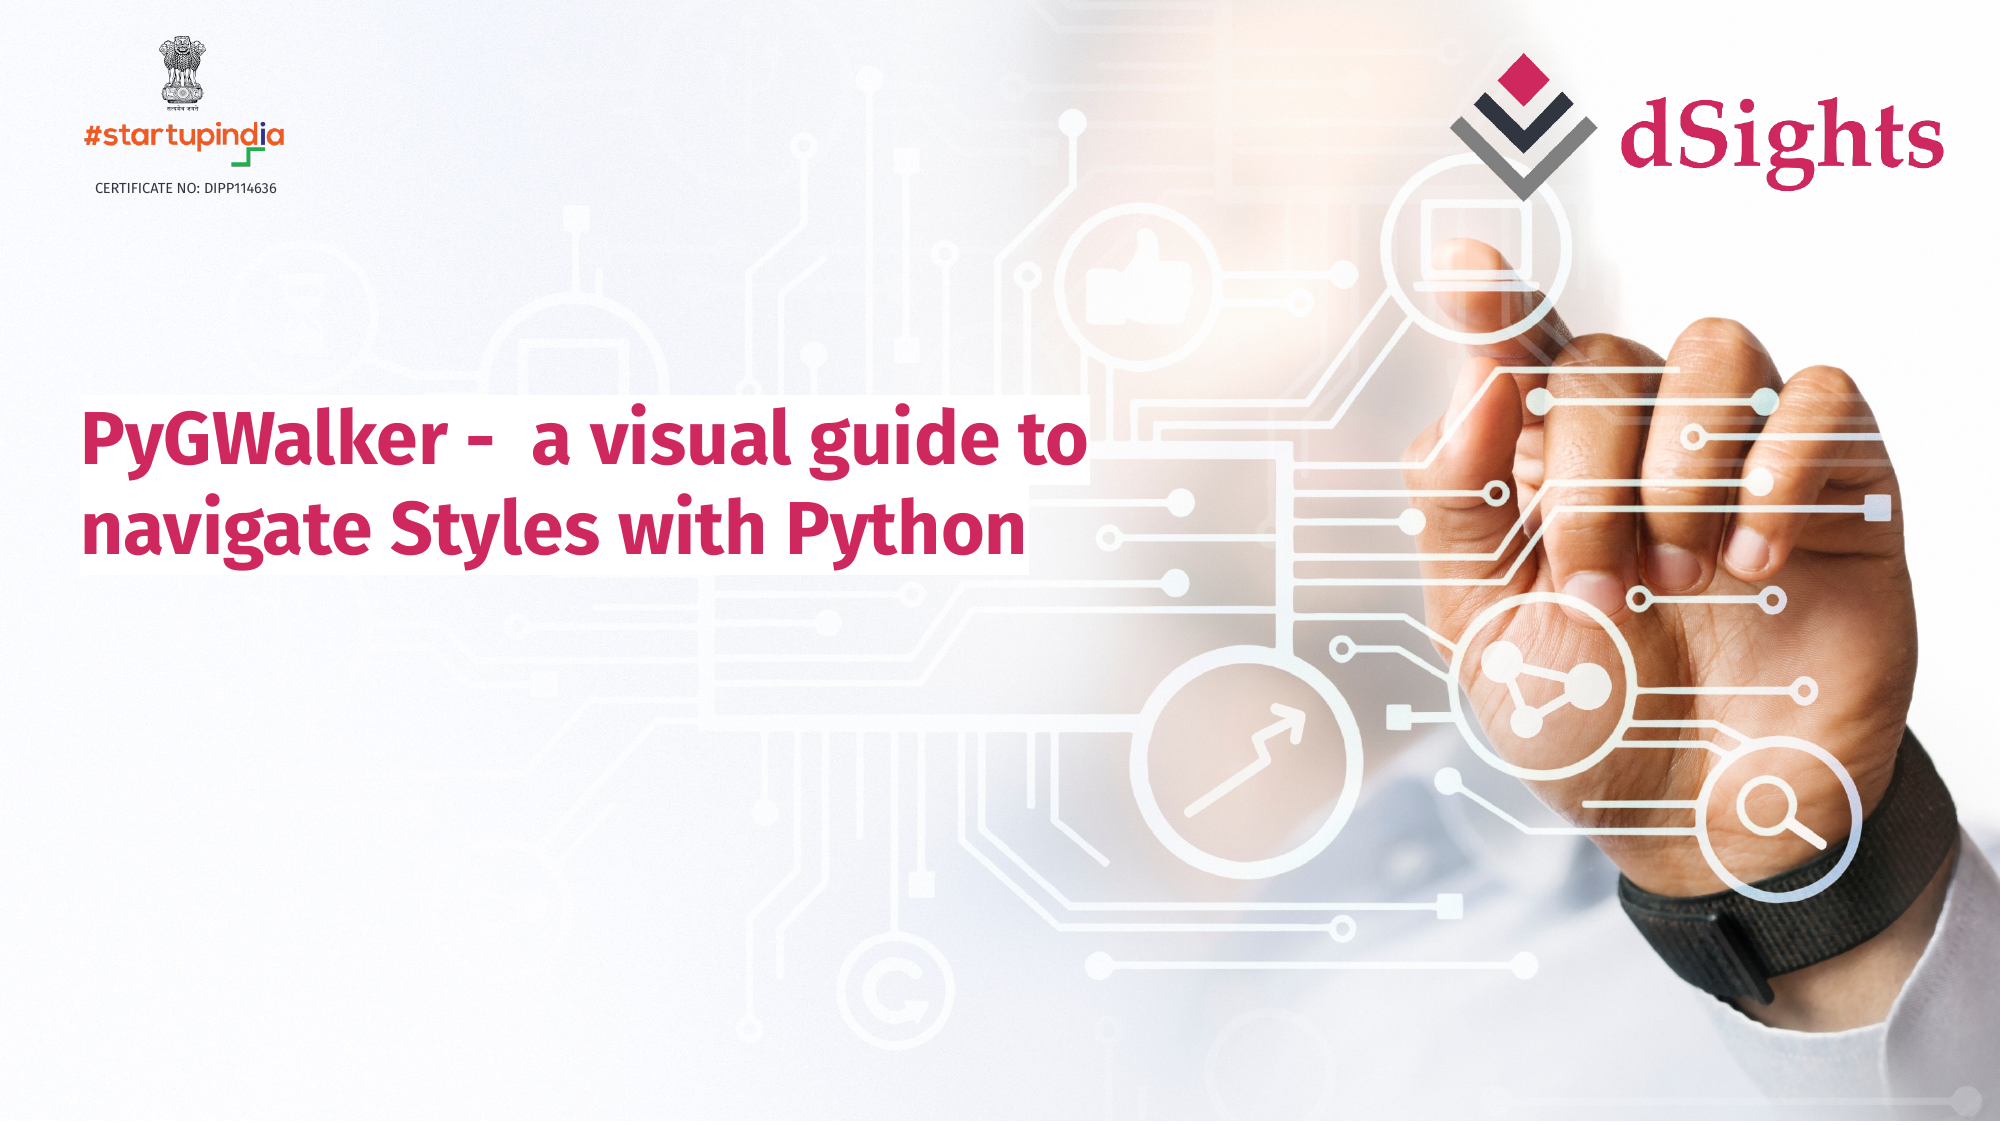

# PyGWalker -  a visual guide to navigate Styles with Python